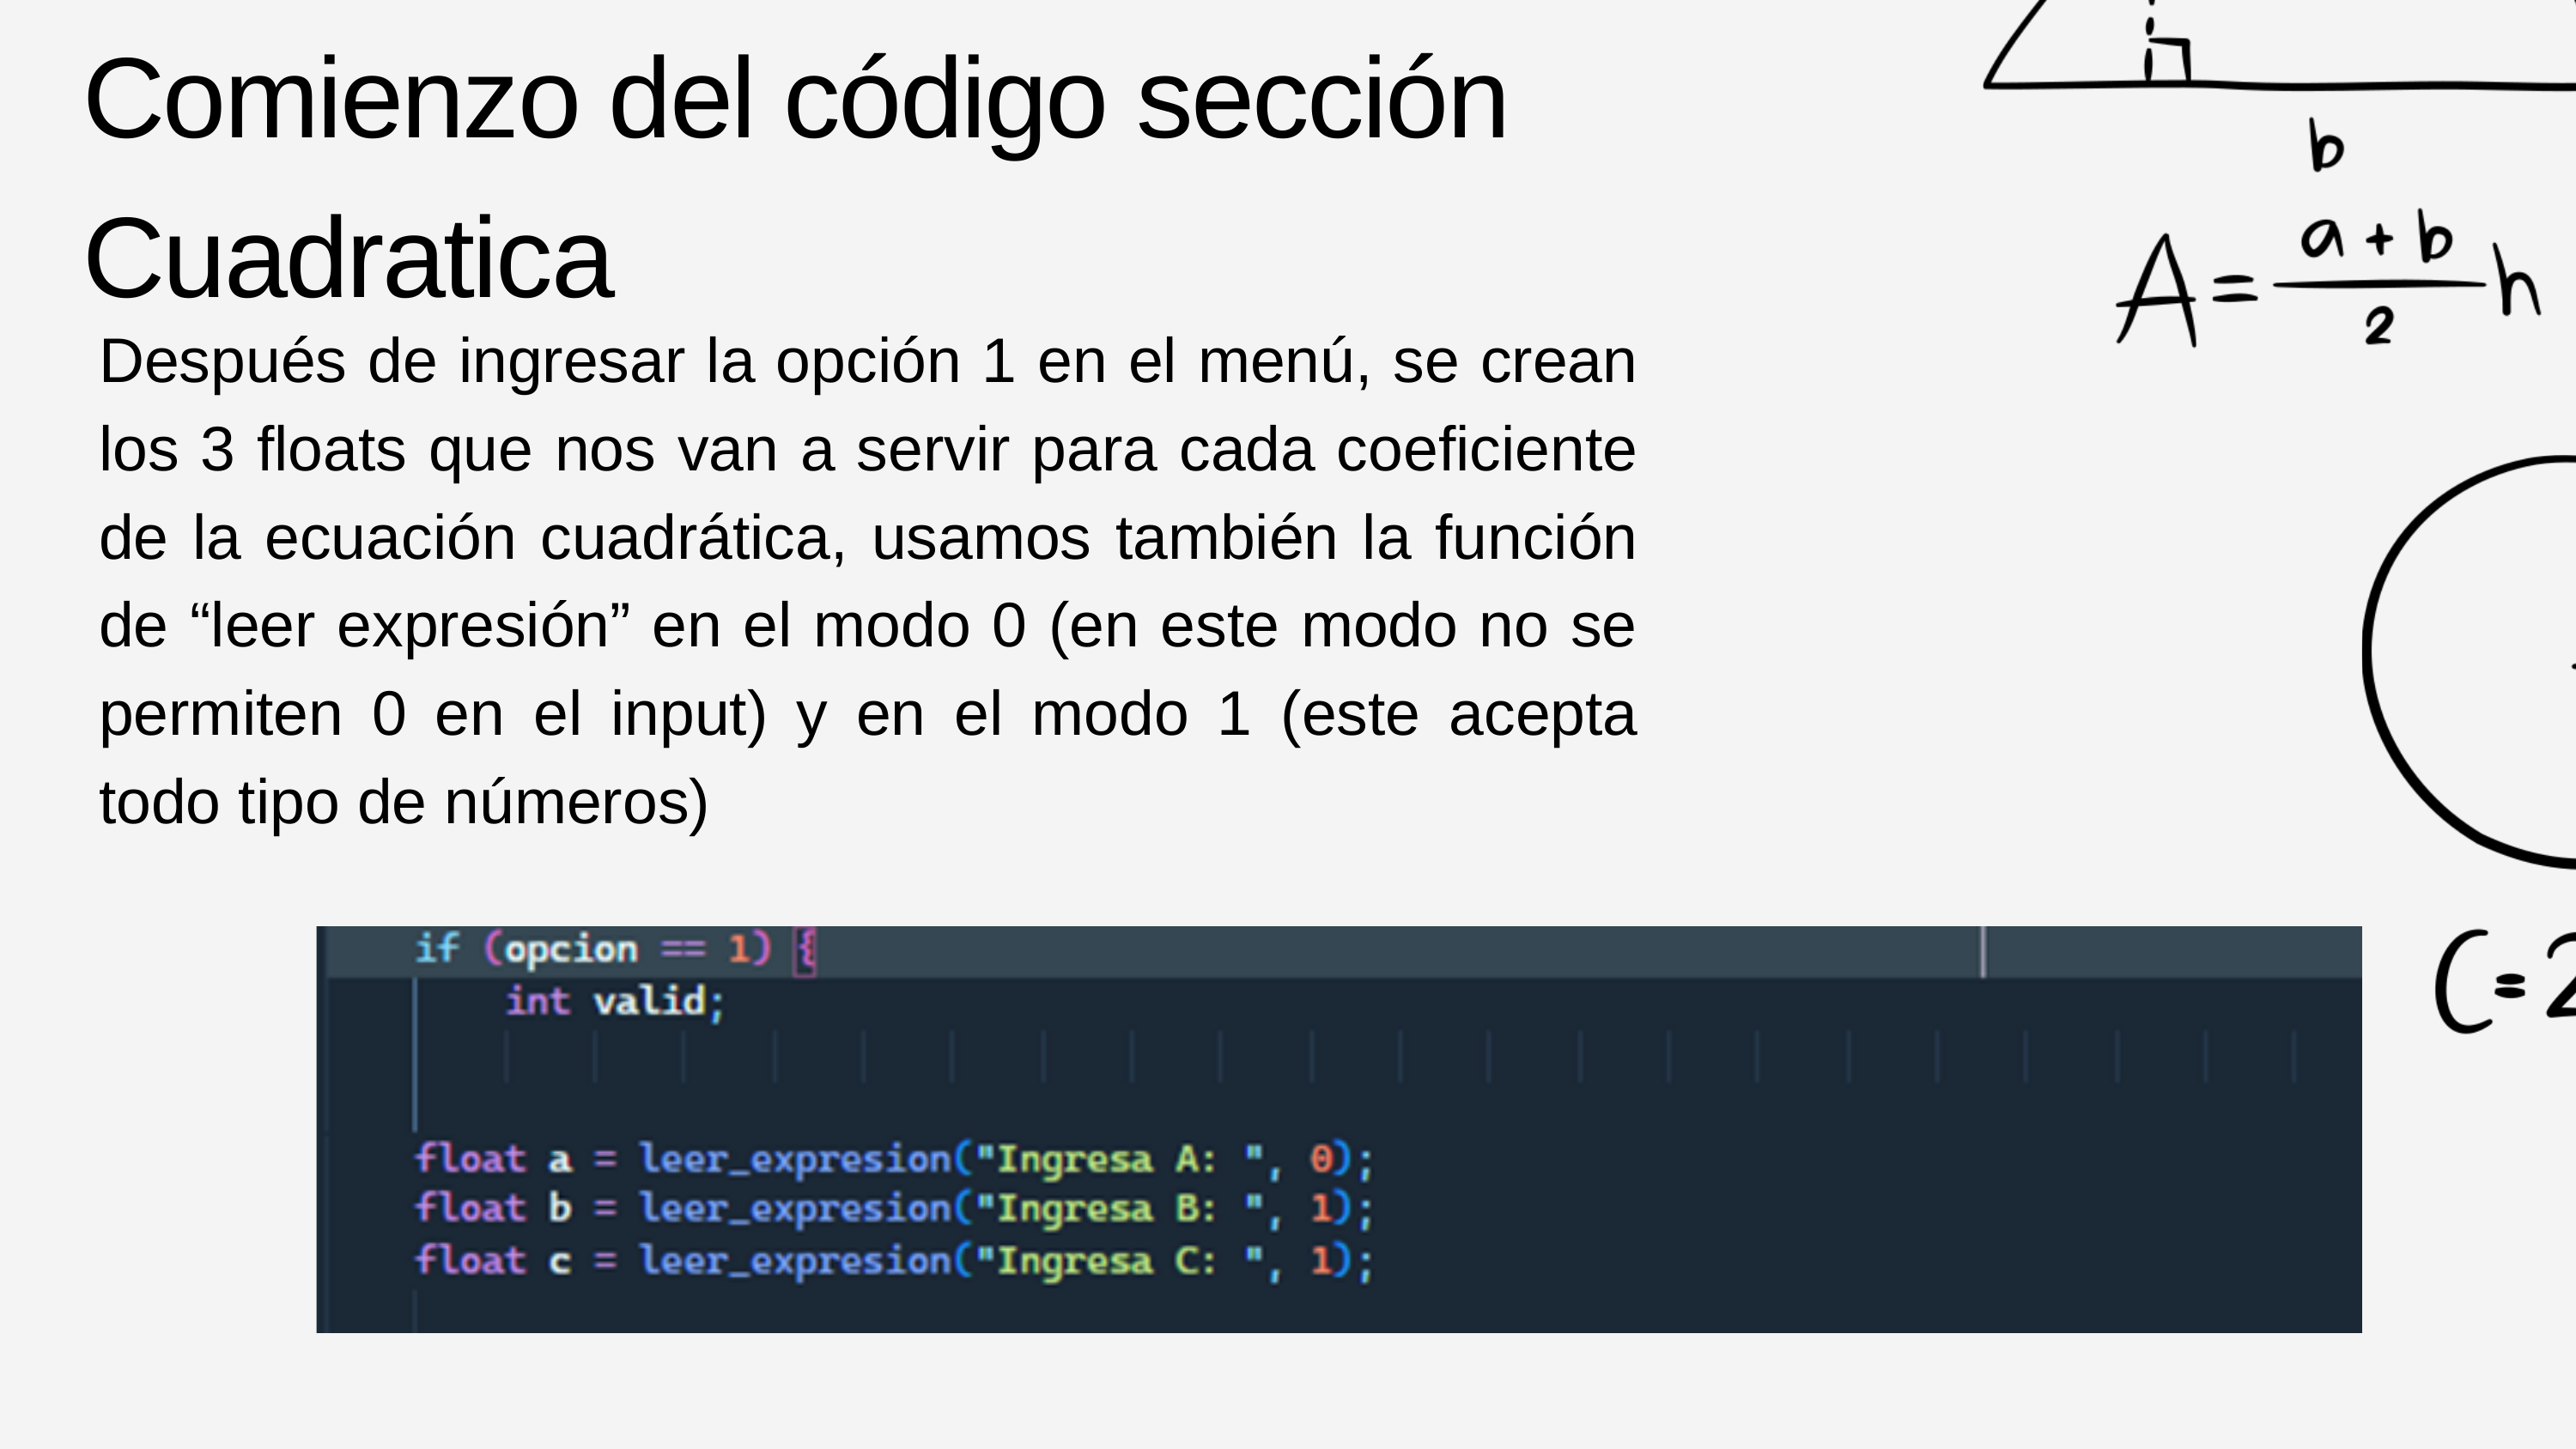

Comienzo del código sección Cuadratica
Después de ingresar la opción 1 en el menú, se crean los 3 floats que nos van a servir para cada coeficiente de la ecuación cuadrática, usamos también la función de “leer expresión” en el modo 0 (en este modo no se permiten 0 en el input) y en el modo 1 (este acepta todo tipo de números)